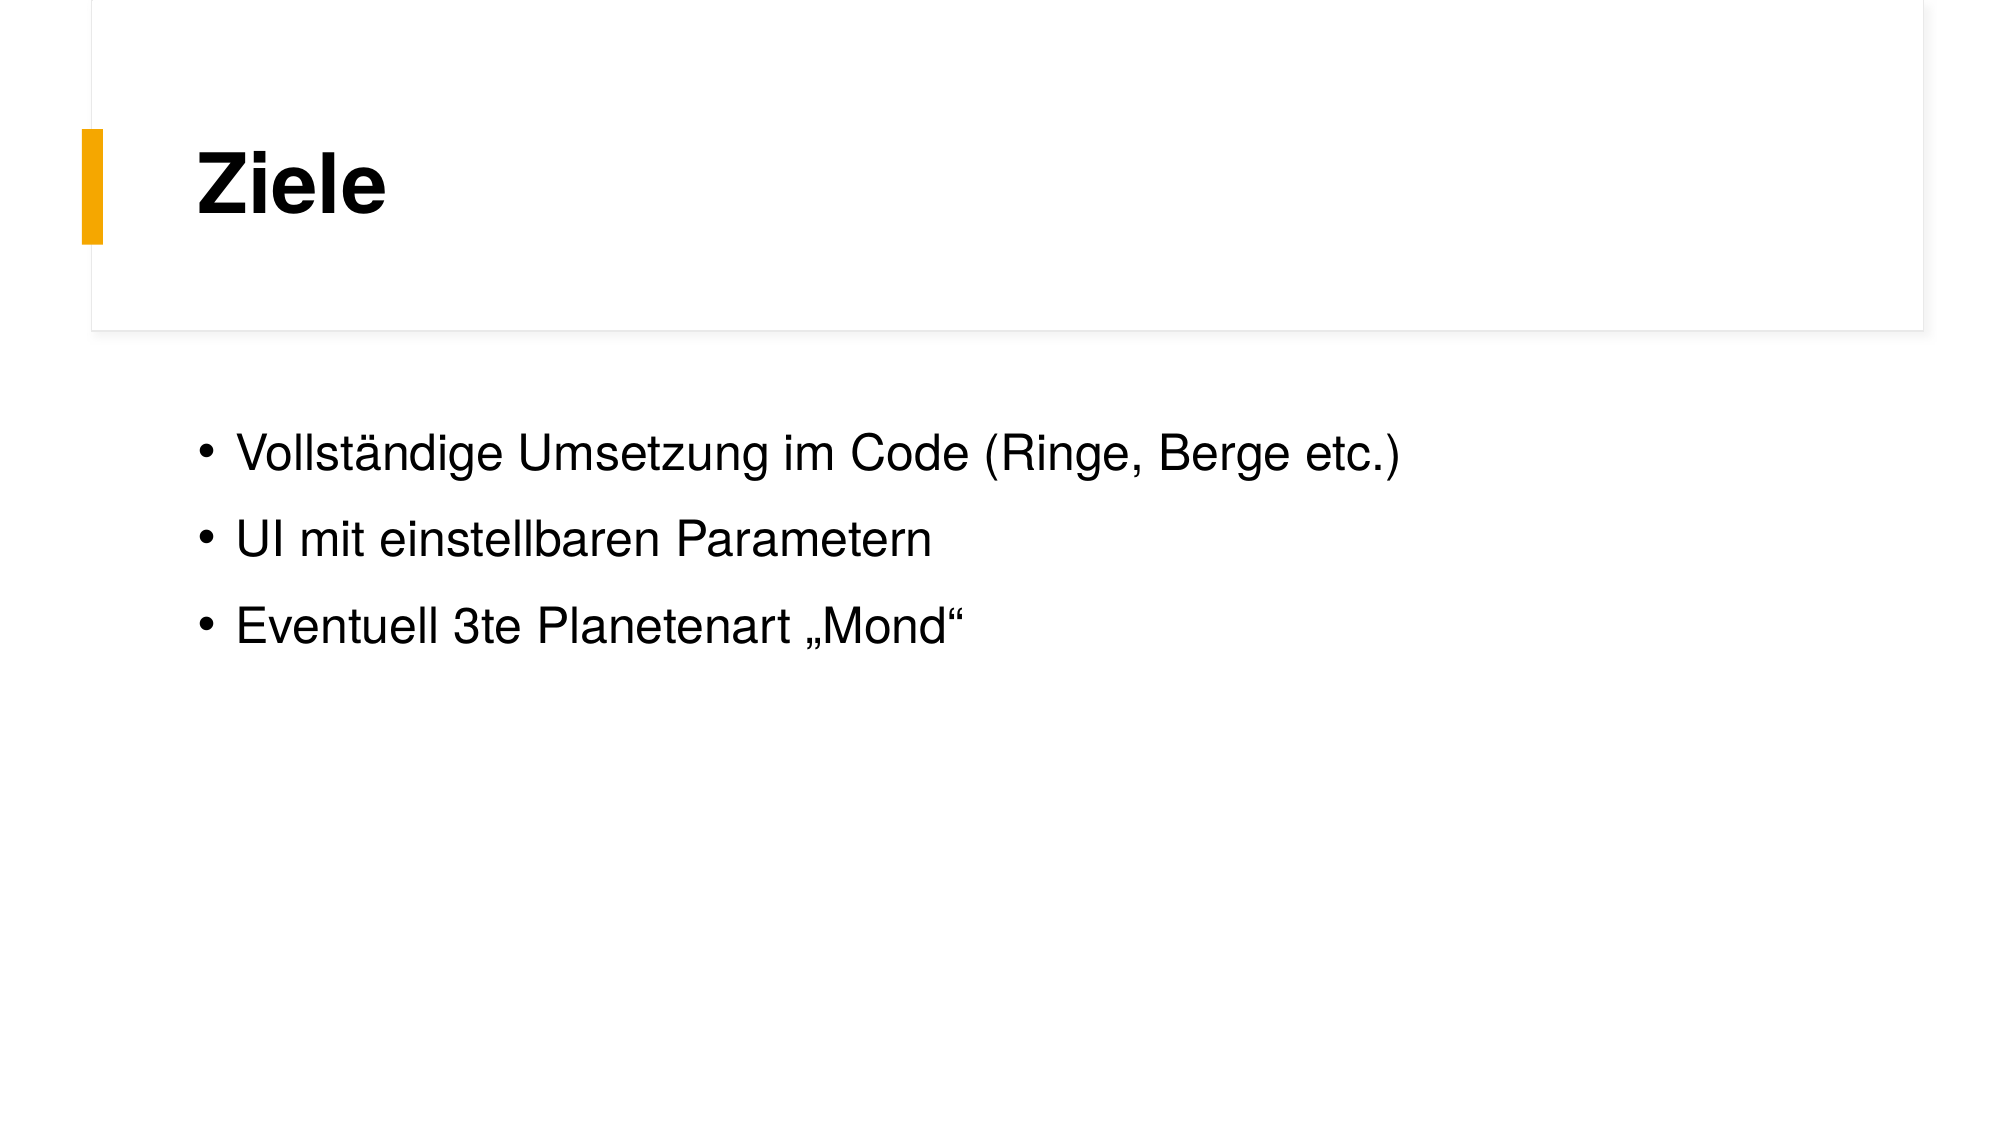

# Ziele
Vollständige Umsetzung im Code (Ringe, Berge etc.)
UI mit einstellbaren Parametern
Eventuell 3te Planetenart „Mond“